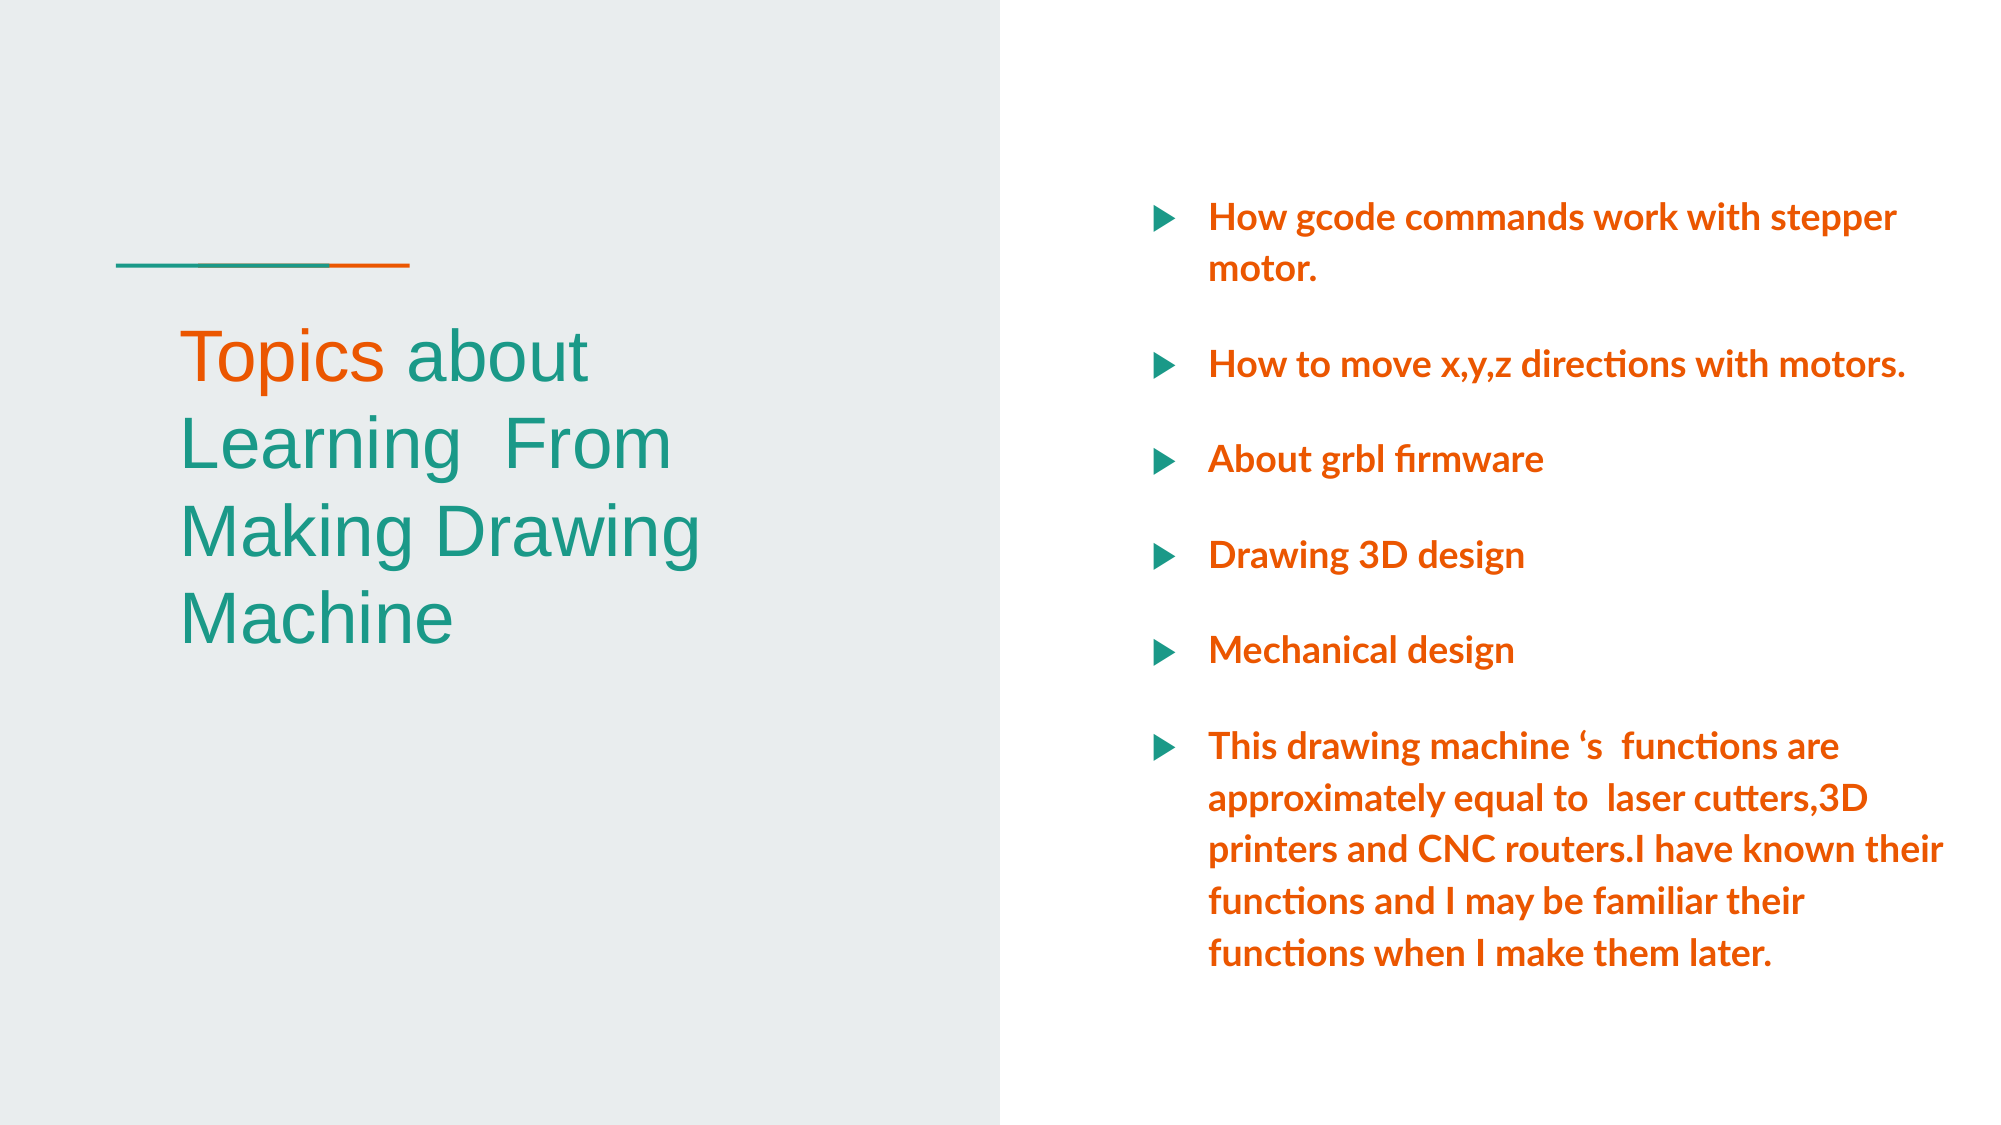

How gcode commands work with stepper motor.
How to move x,y,z directions with motors.
About grbl firmware
Drawing 3D design
Mechanical design
This drawing machine ‘s  functions are approximately equal to  laser cutters,3D printers and CNC routers.I have known their functions and I may be familiar their functions when I make them later.
# Topics about Learning  From Making Drawing Machine